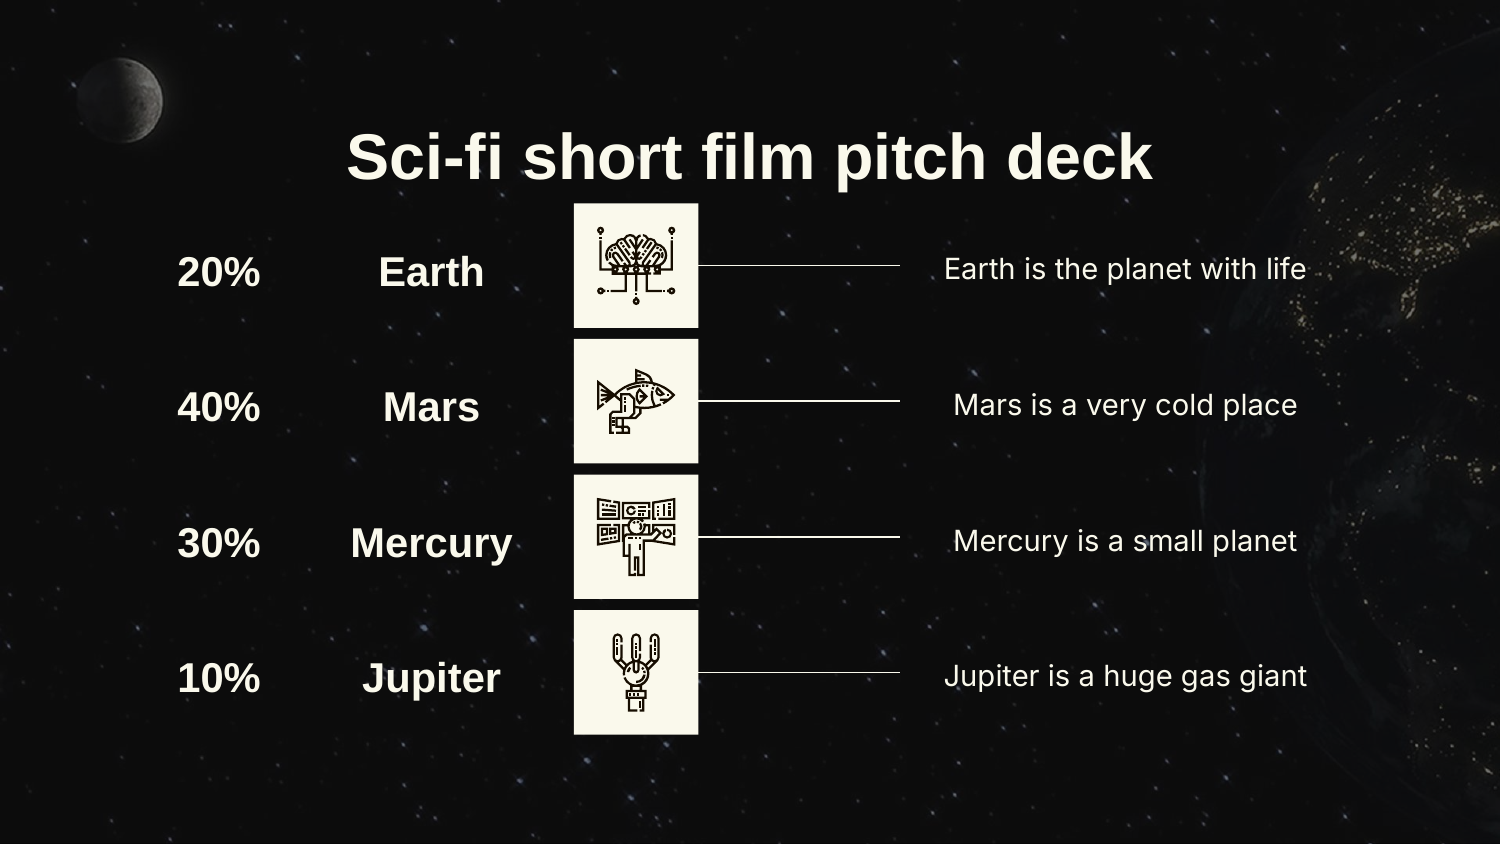

# Sci-fi short film pitch deck

20%
Earth
Earth is the planet with life

40%
Mars
Mars is a very cold place

30%
Mercury
Mercury is a small planet

10%
Jupiter
Jupiter is a huge gas giant